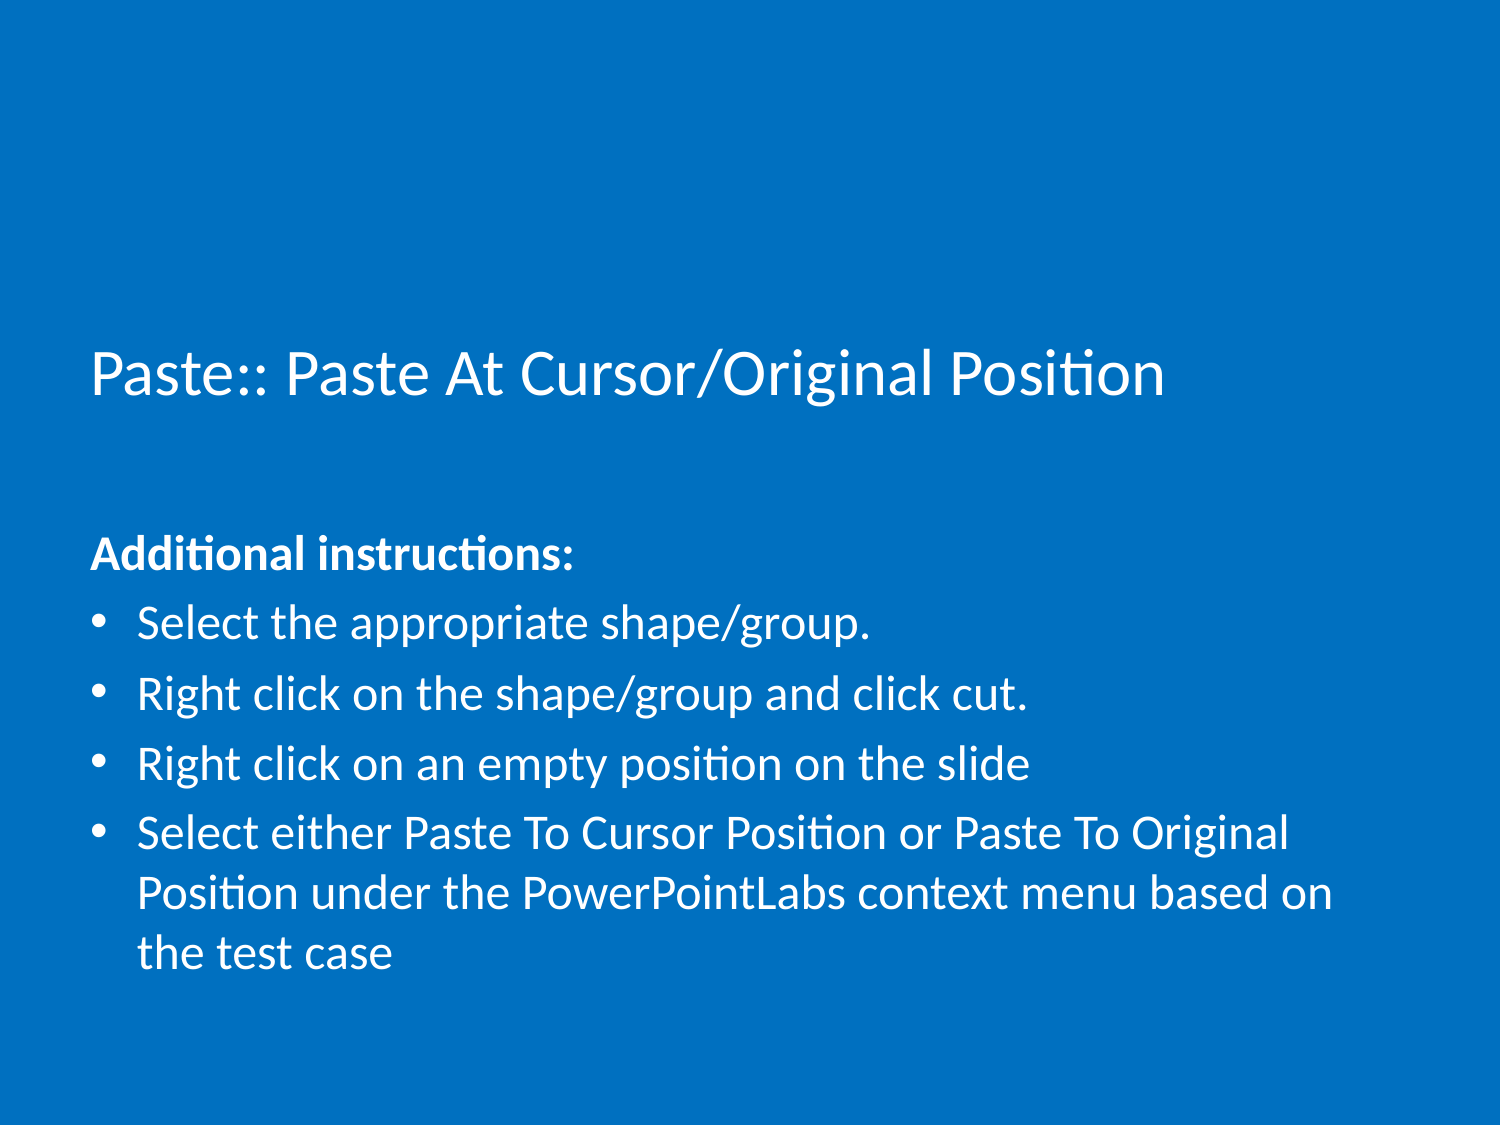

# Paste:: Paste At Cursor/Original Position
Additional instructions:
Select the appropriate shape/group.
Right click on the shape/group and click cut.
Right click on an empty position on the slide
Select either Paste To Cursor Position or Paste To Original Position under the PowerPointLabs context menu based on the test case